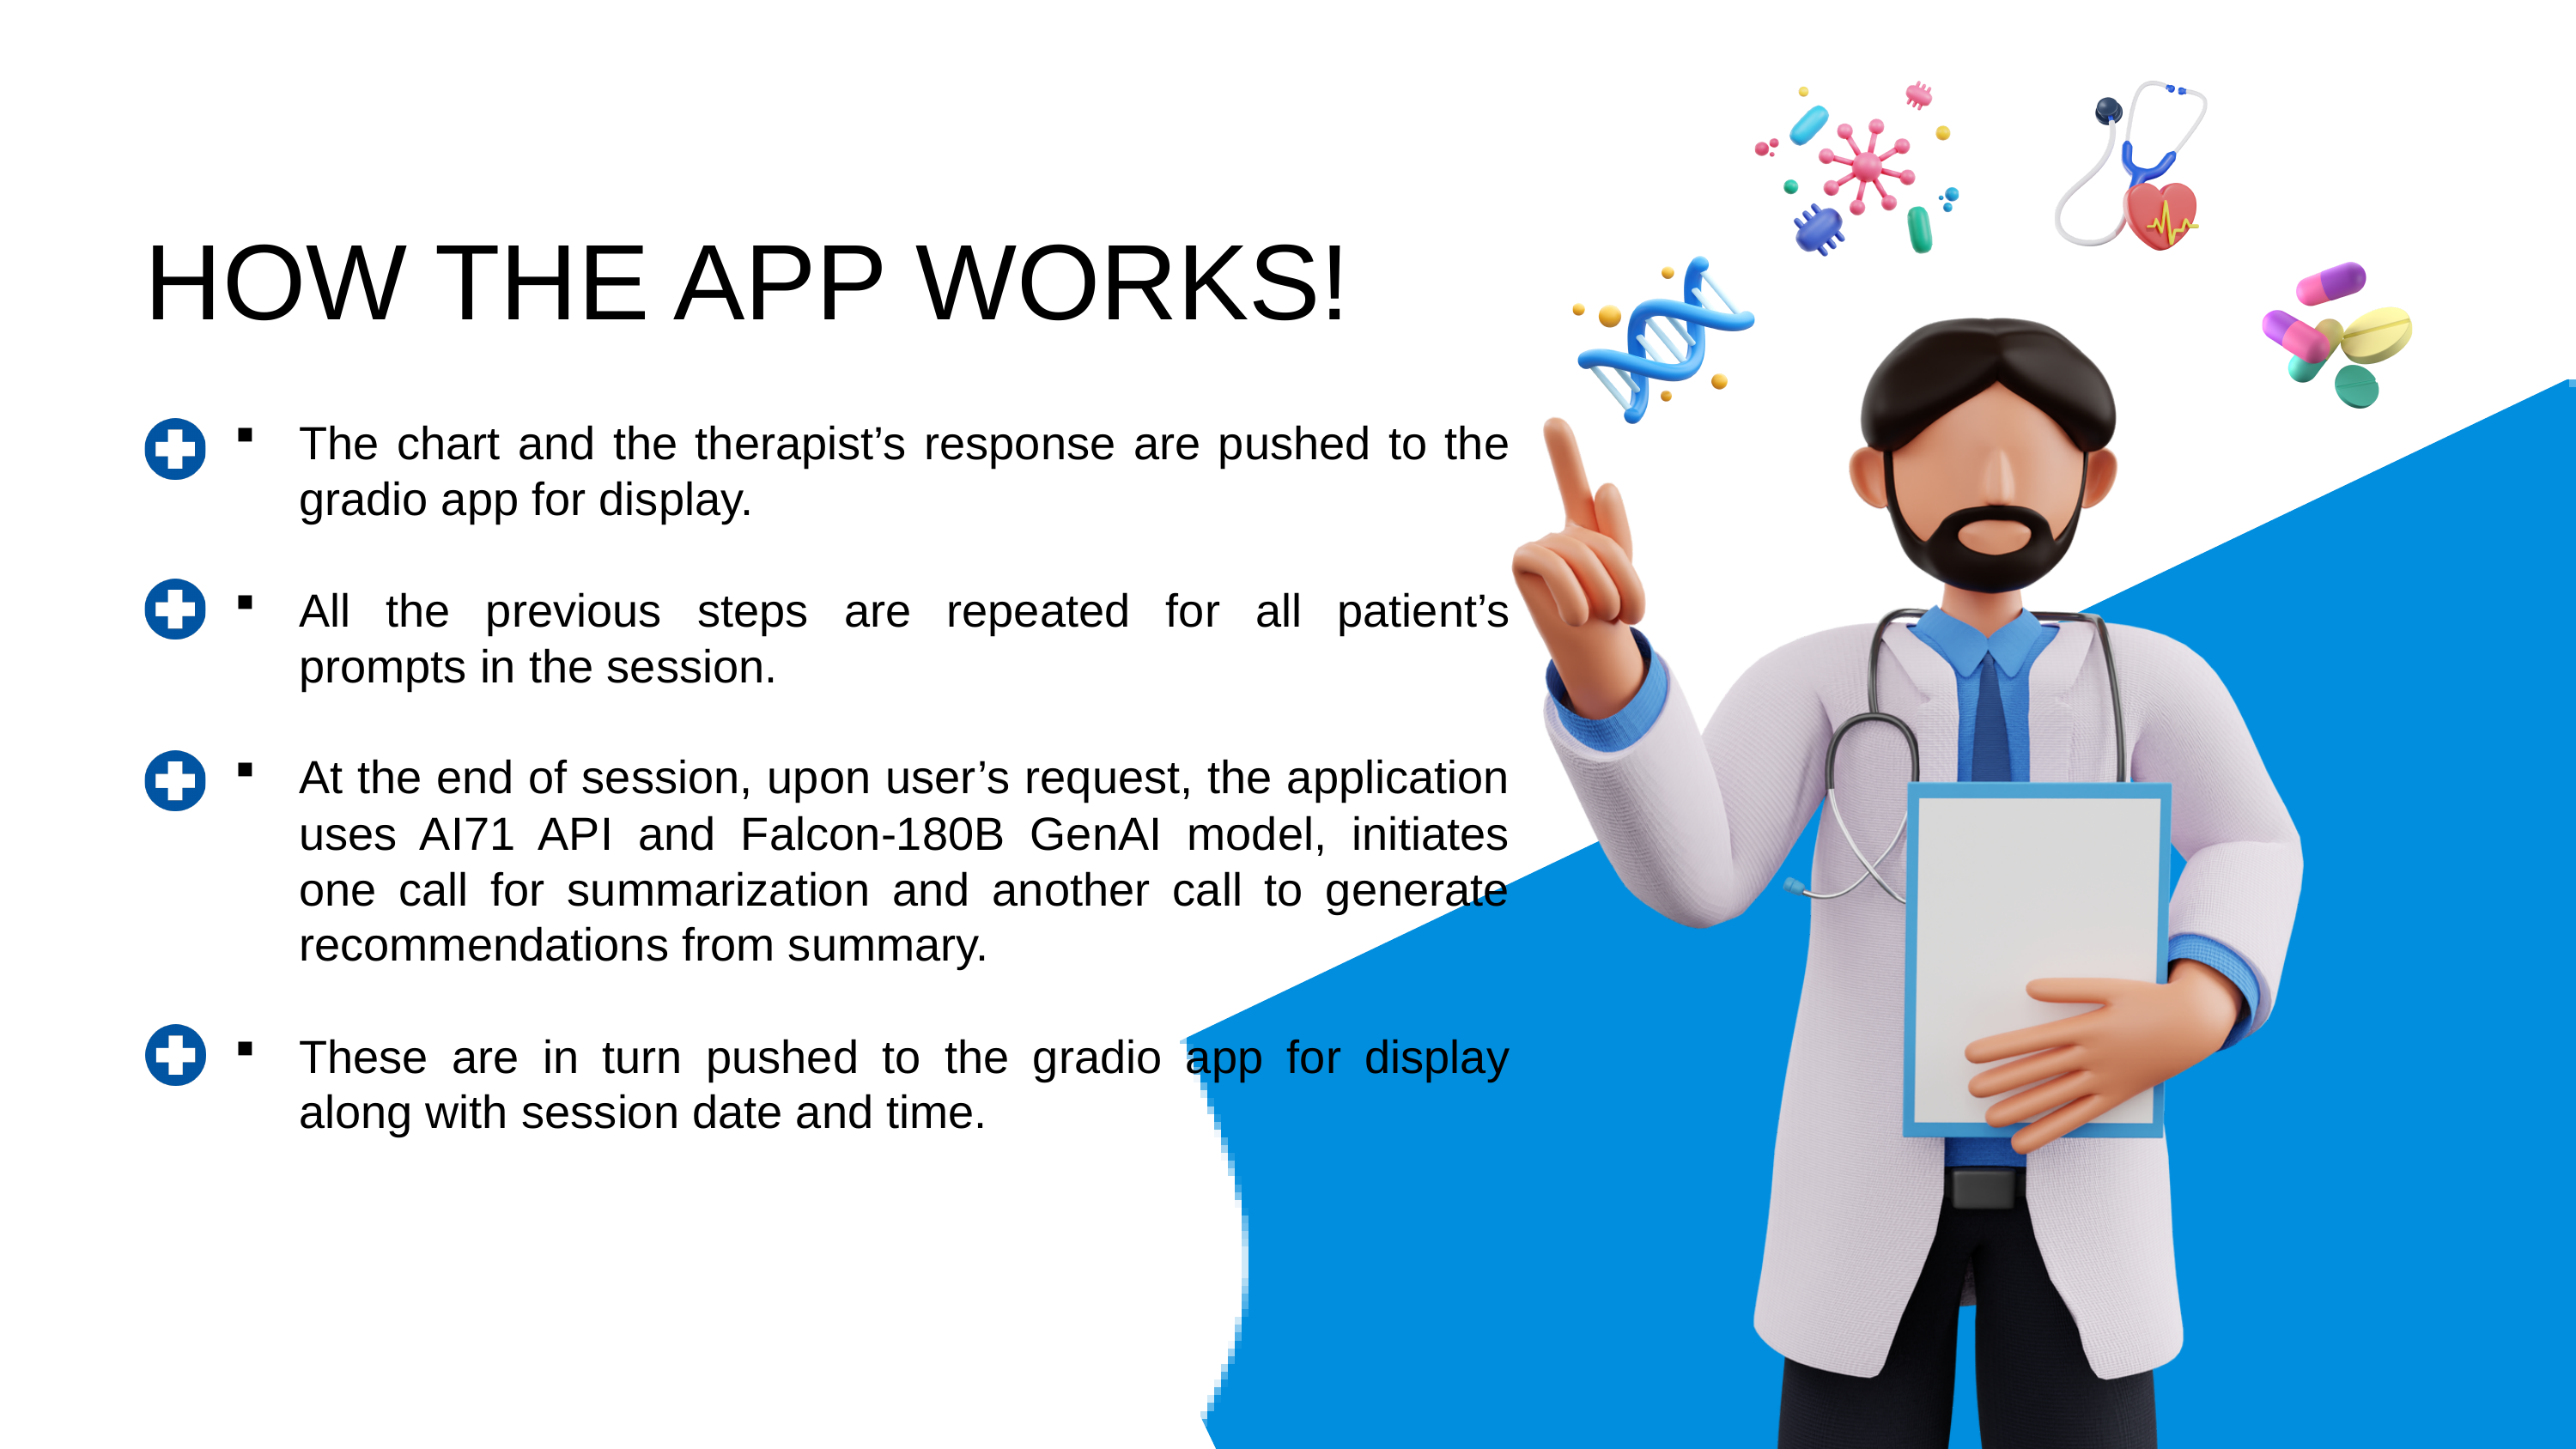

HOW THE APP WORKS!

The chart and the therapist’s response are pushed to the gradio app for display.

All the previous steps are repeated for all patient’s prompts in the session.

At the end of session, upon user’s request, the application uses AI71 API and Falcon-180B GenAI model, initiates one call for summarization and another call to generate recommendations from summary.

These are in turn pushed to the gradio app for display along with session date and time.